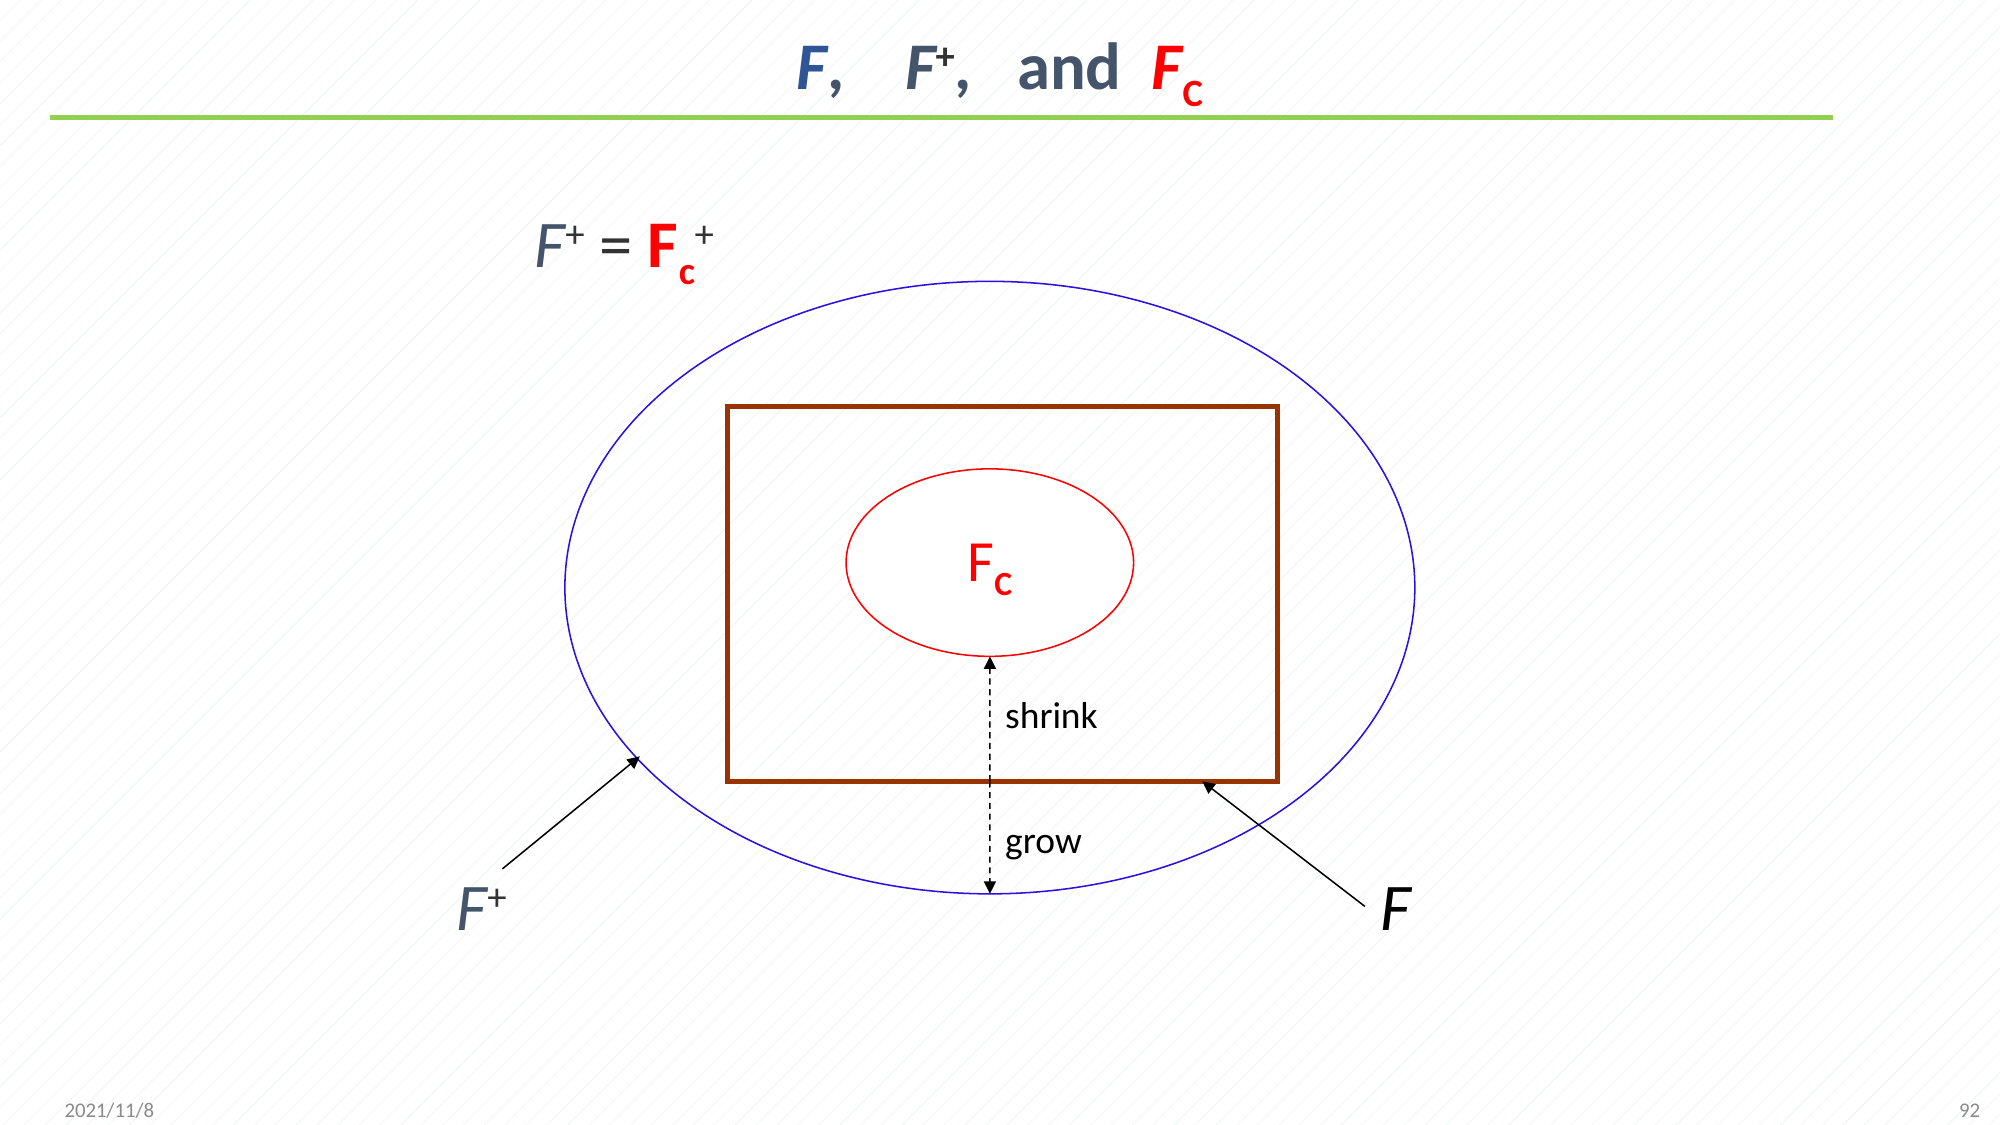

# F,    F+,   and  FC
F+ = Fc+

FC

shrink

grow
F+
F
92
2021/11/8